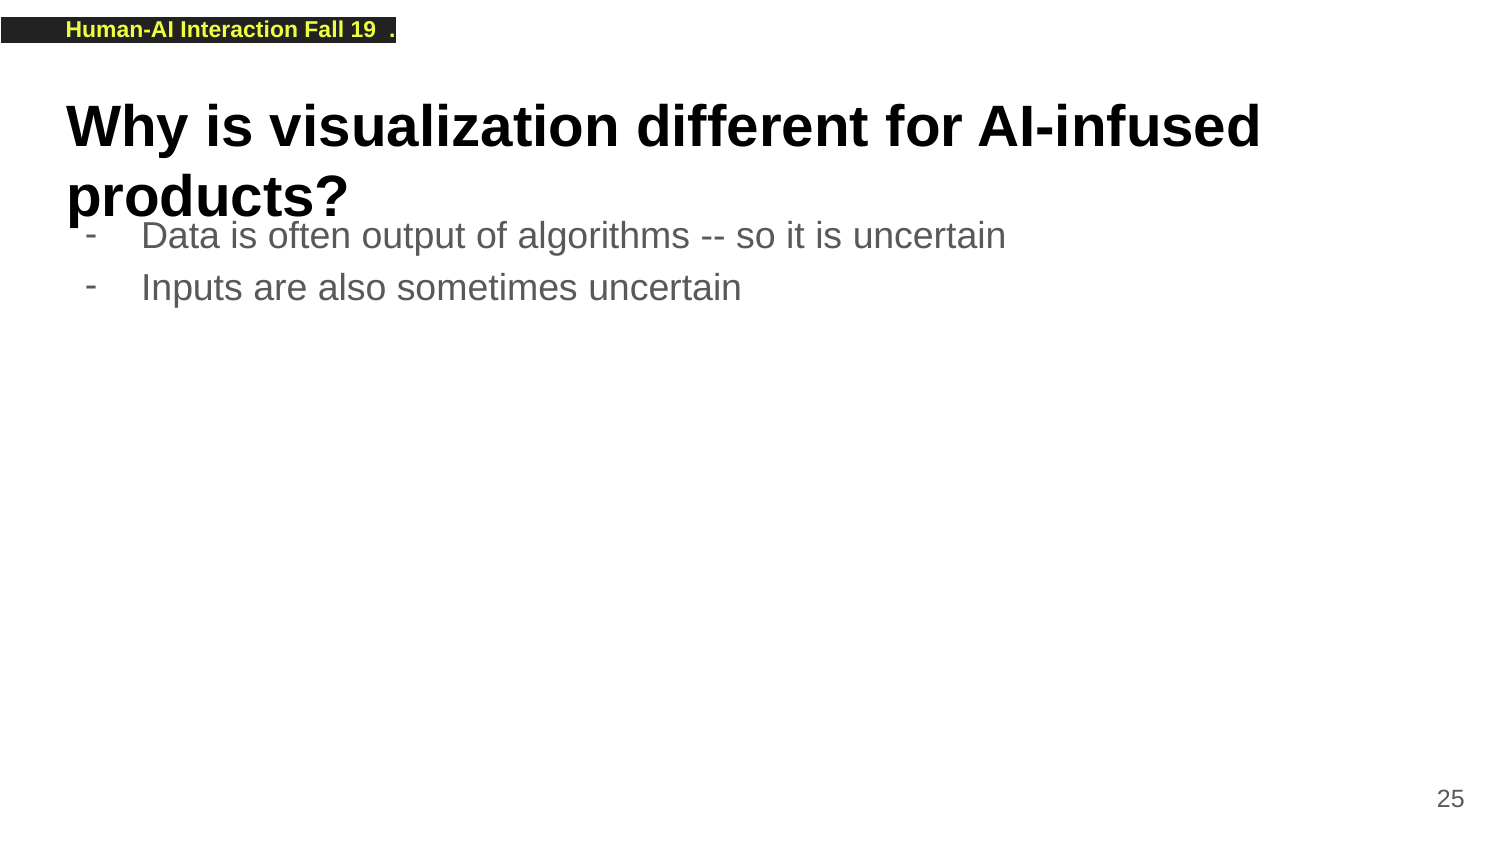

# Why is visualization different for AI-infused products?
Data is often output of algorithms -- so it is uncertain
Inputs are also sometimes uncertain

25